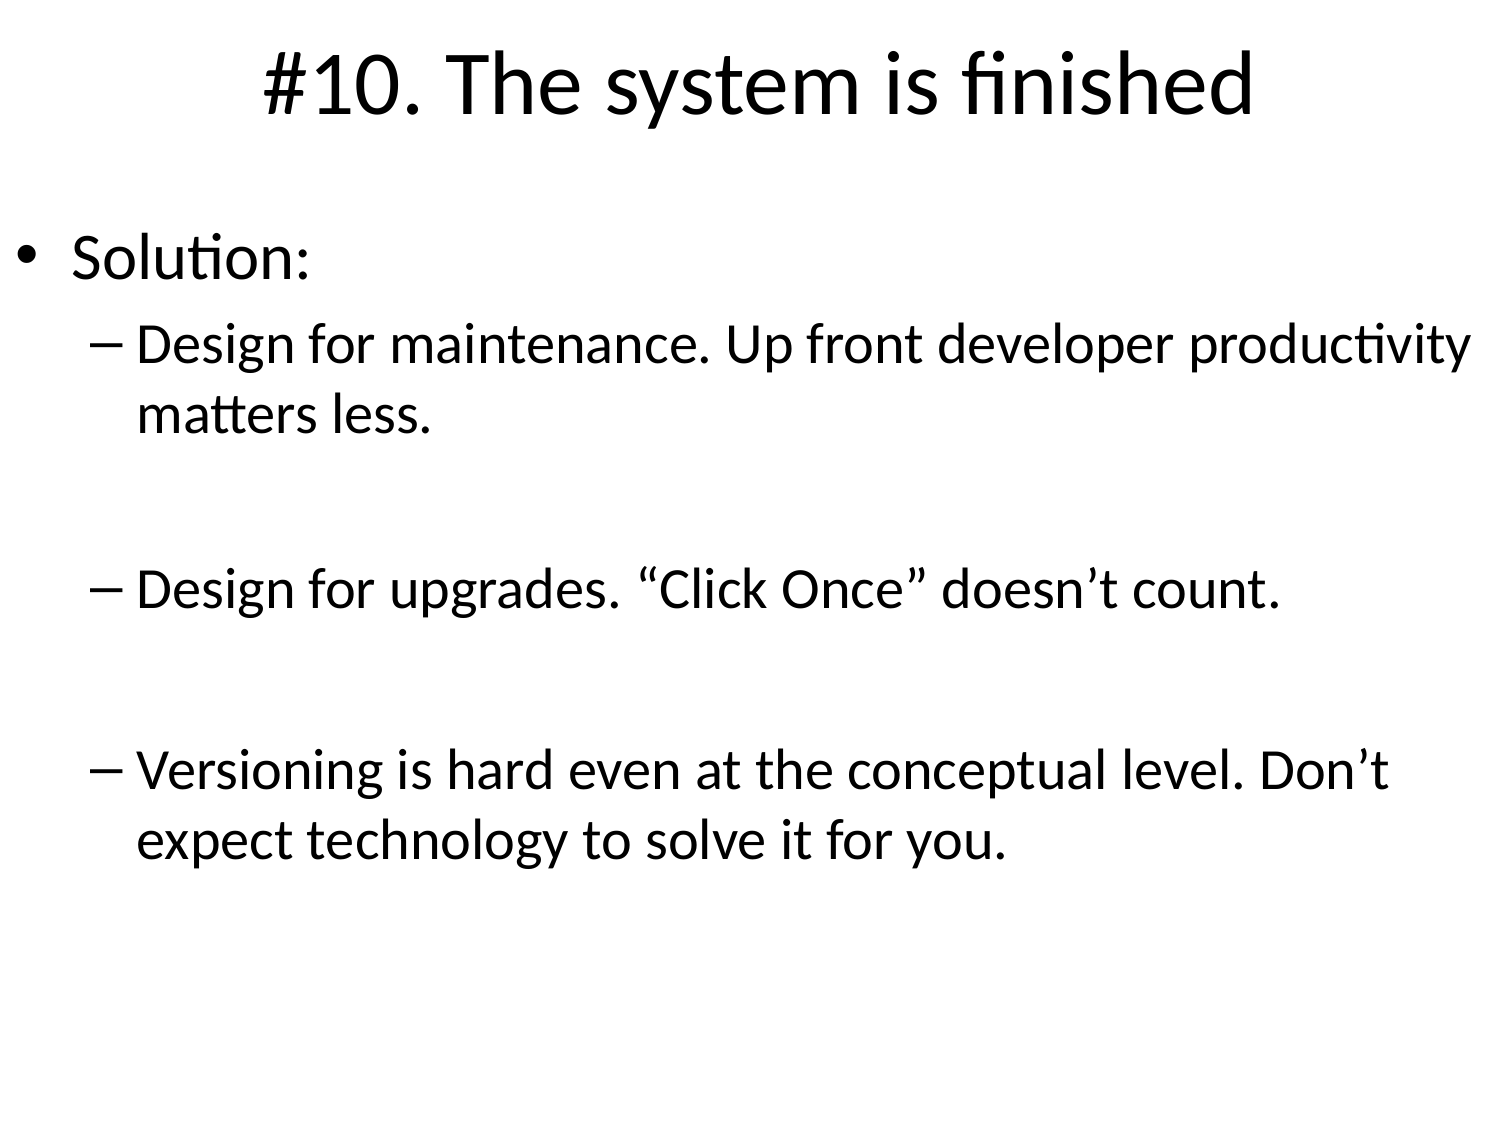

# #10. The system is finished
Solution:
Design for maintenance. Up front developer productivity matters less.

Design for upgrades. “Click Once” doesn’t count.

Versioning is hard even at the conceptual level. Don’t expect technology to solve it for you.